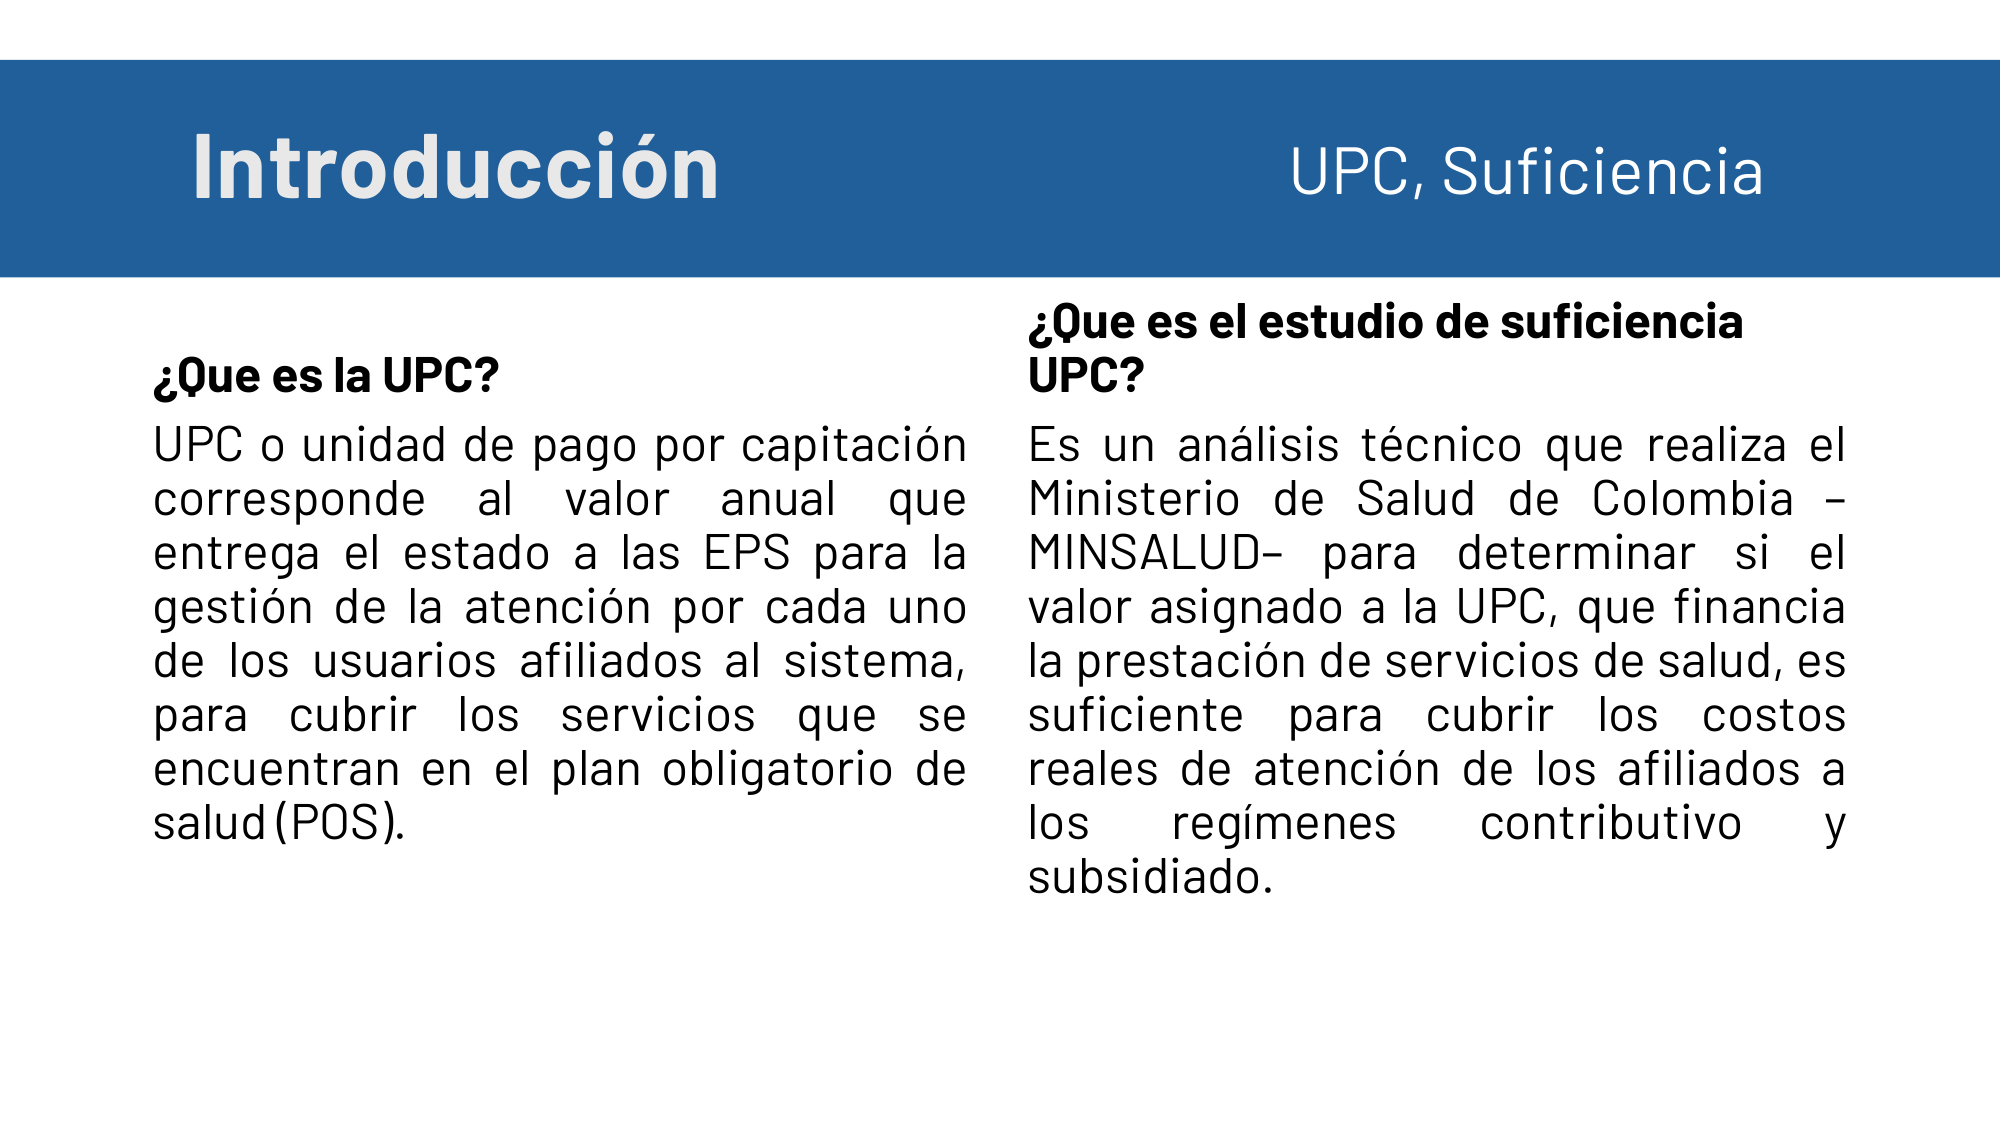

# Introducción
UPC, Suficiencia
¿Que es la UPC?
¿Que es el estudio de suficiencia UPC?
UPC o unidad de pago por capitación corresponde al valor anual que entrega el estado a las EPS para la gestión de la atención por cada uno de los usuarios afiliados al sistema, para cubrir los servicios que se encuentran en el plan obligatorio de salud (POS).
Es un análisis técnico que realiza el Ministerio de Salud de Colombia –MINSALUD– para determinar si el valor asignado a la UPC, que financia la prestación de servicios de salud, es suficiente para cubrir los costos reales de atención de los afiliados a los regímenes contributivo y subsidiado.